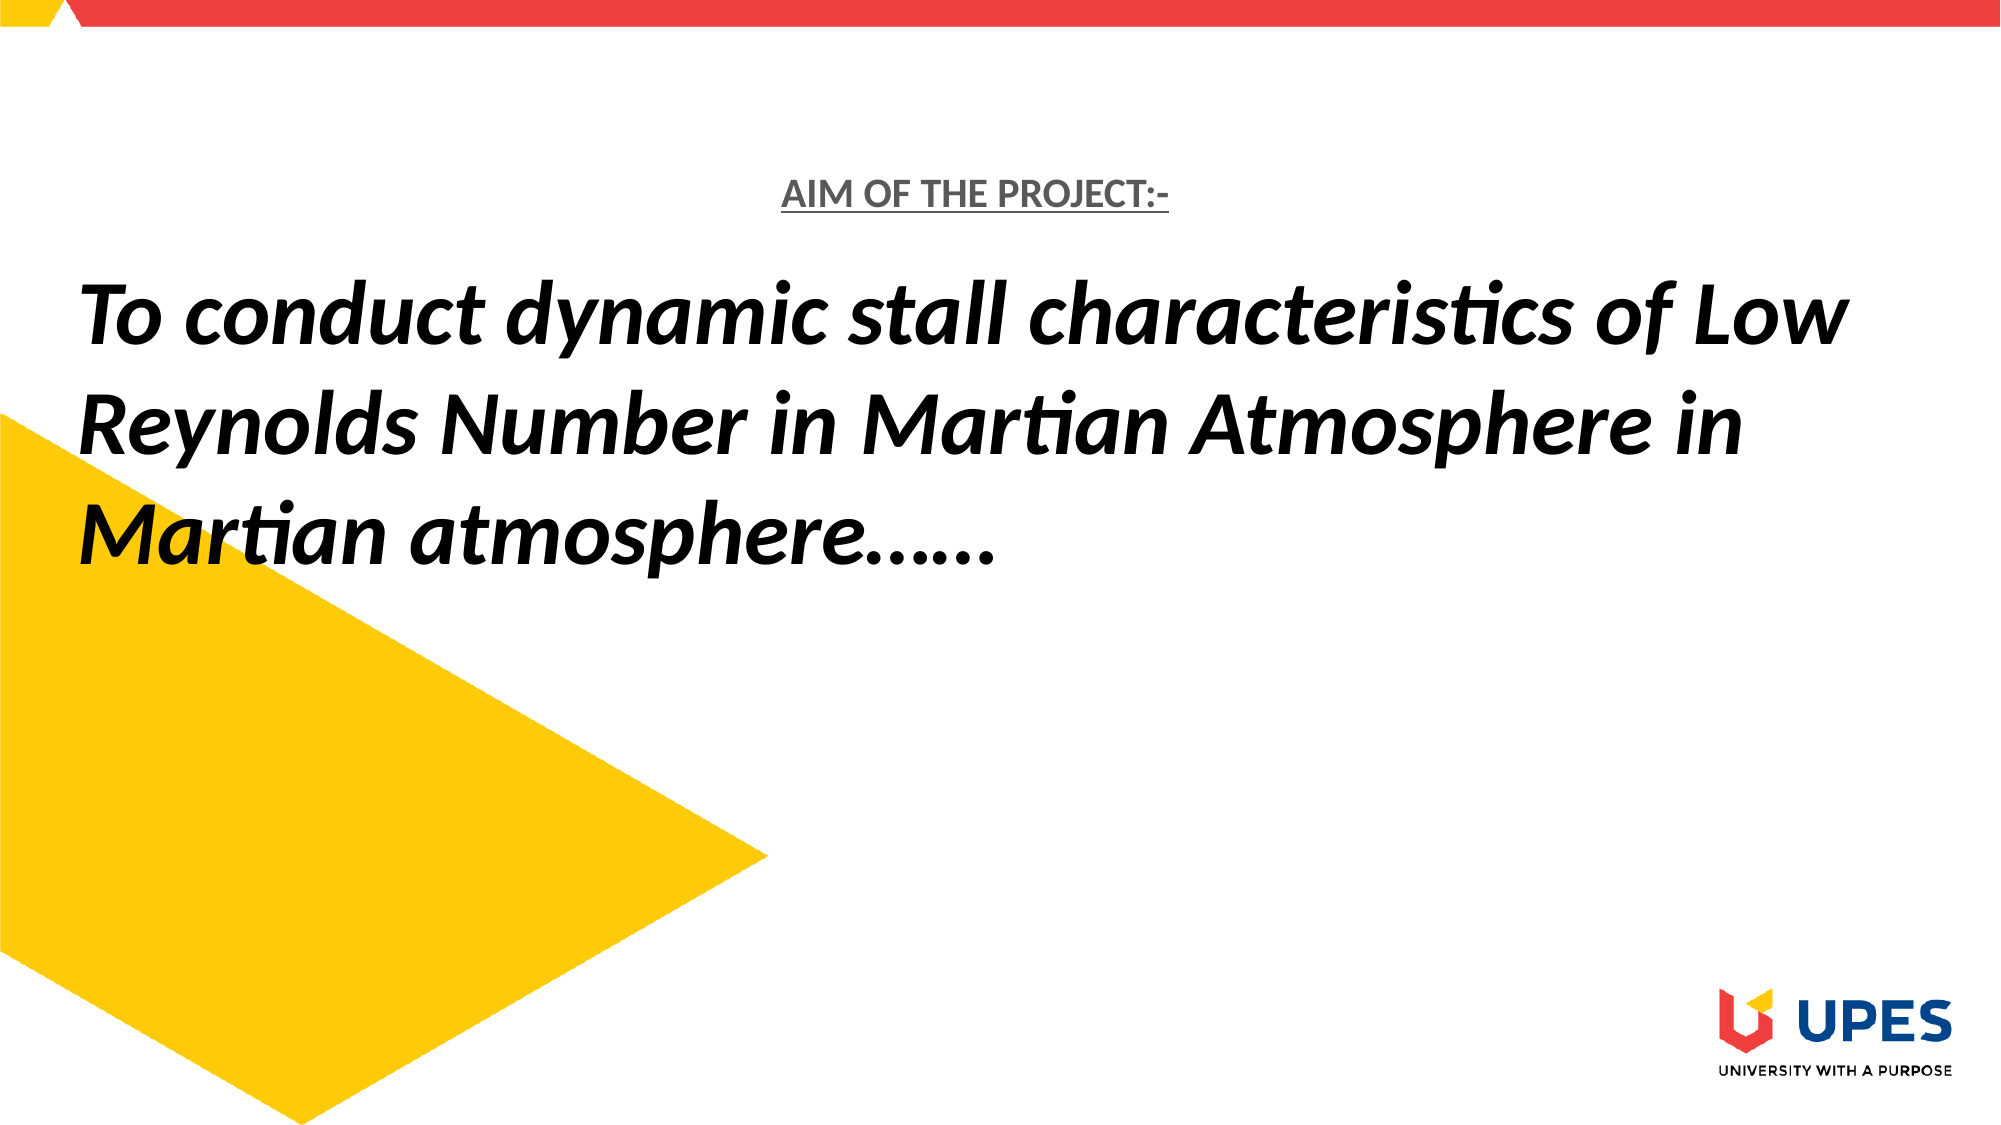

# AIM OF THE PROJECT:-
To conduct dynamic stall characteristics of Low Reynolds Number in Martian Atmosphere in Martian atmosphere……